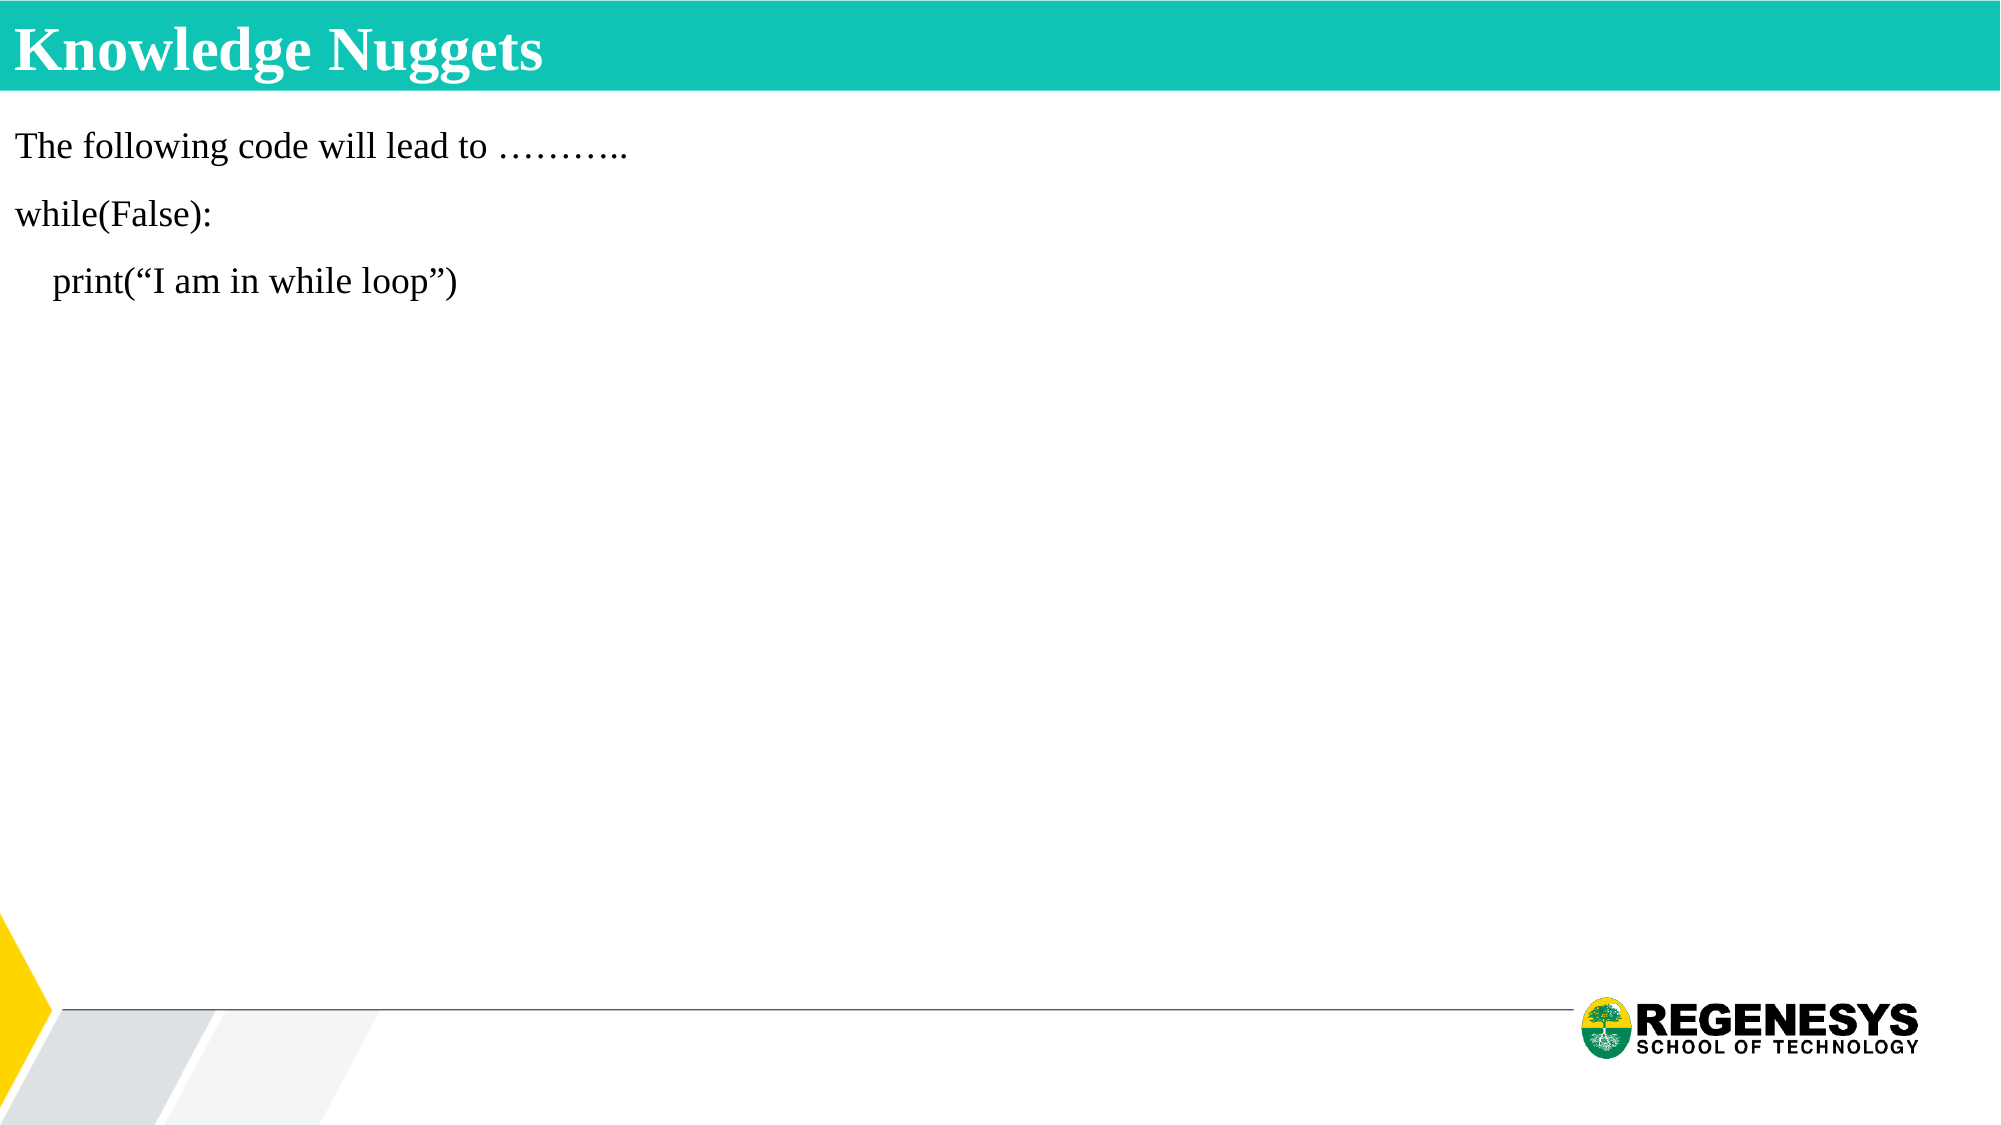

Knowledge Nuggets
The following code will lead to ………..
while(False):
    print(“I am in while loop”)